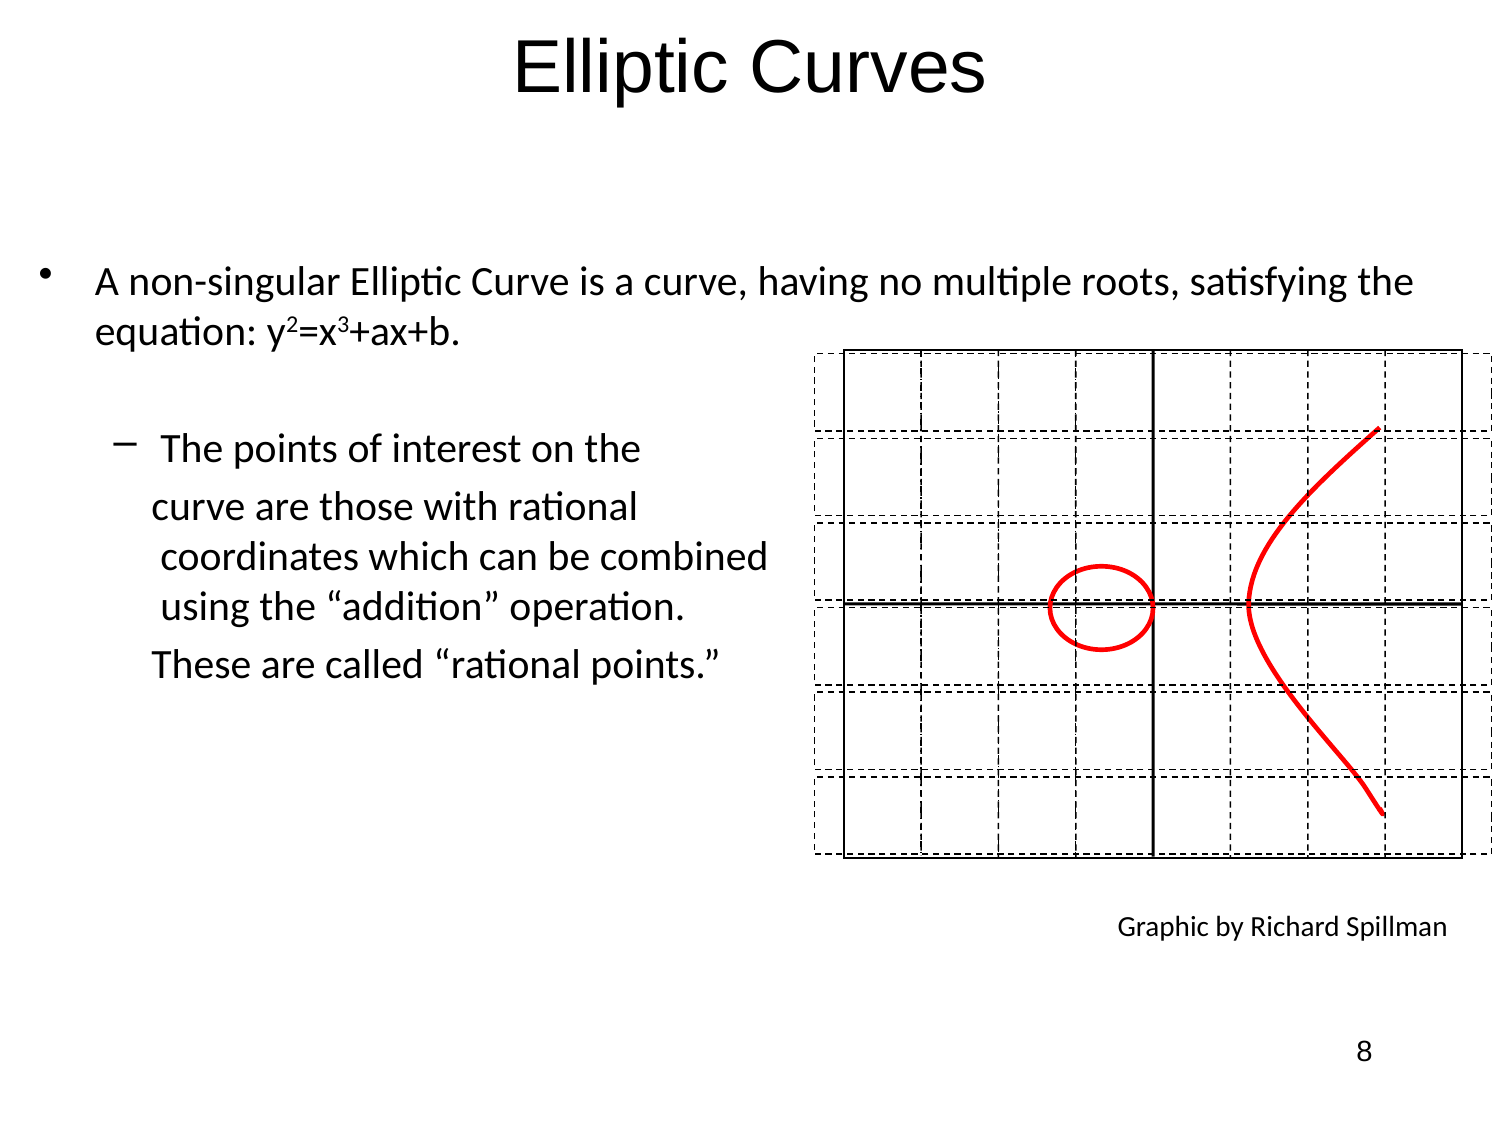

# Elliptic Curves
A non-singular Elliptic Curve is a curve, having no multiple roots, satisfying the equation: y2=x3+ax+b.

The points of interest on the
    curve are those with rational
coordinates which can be combined
using the “addition” operation.
    These are called “rational points.”

Graphic by Richard Spillman
8